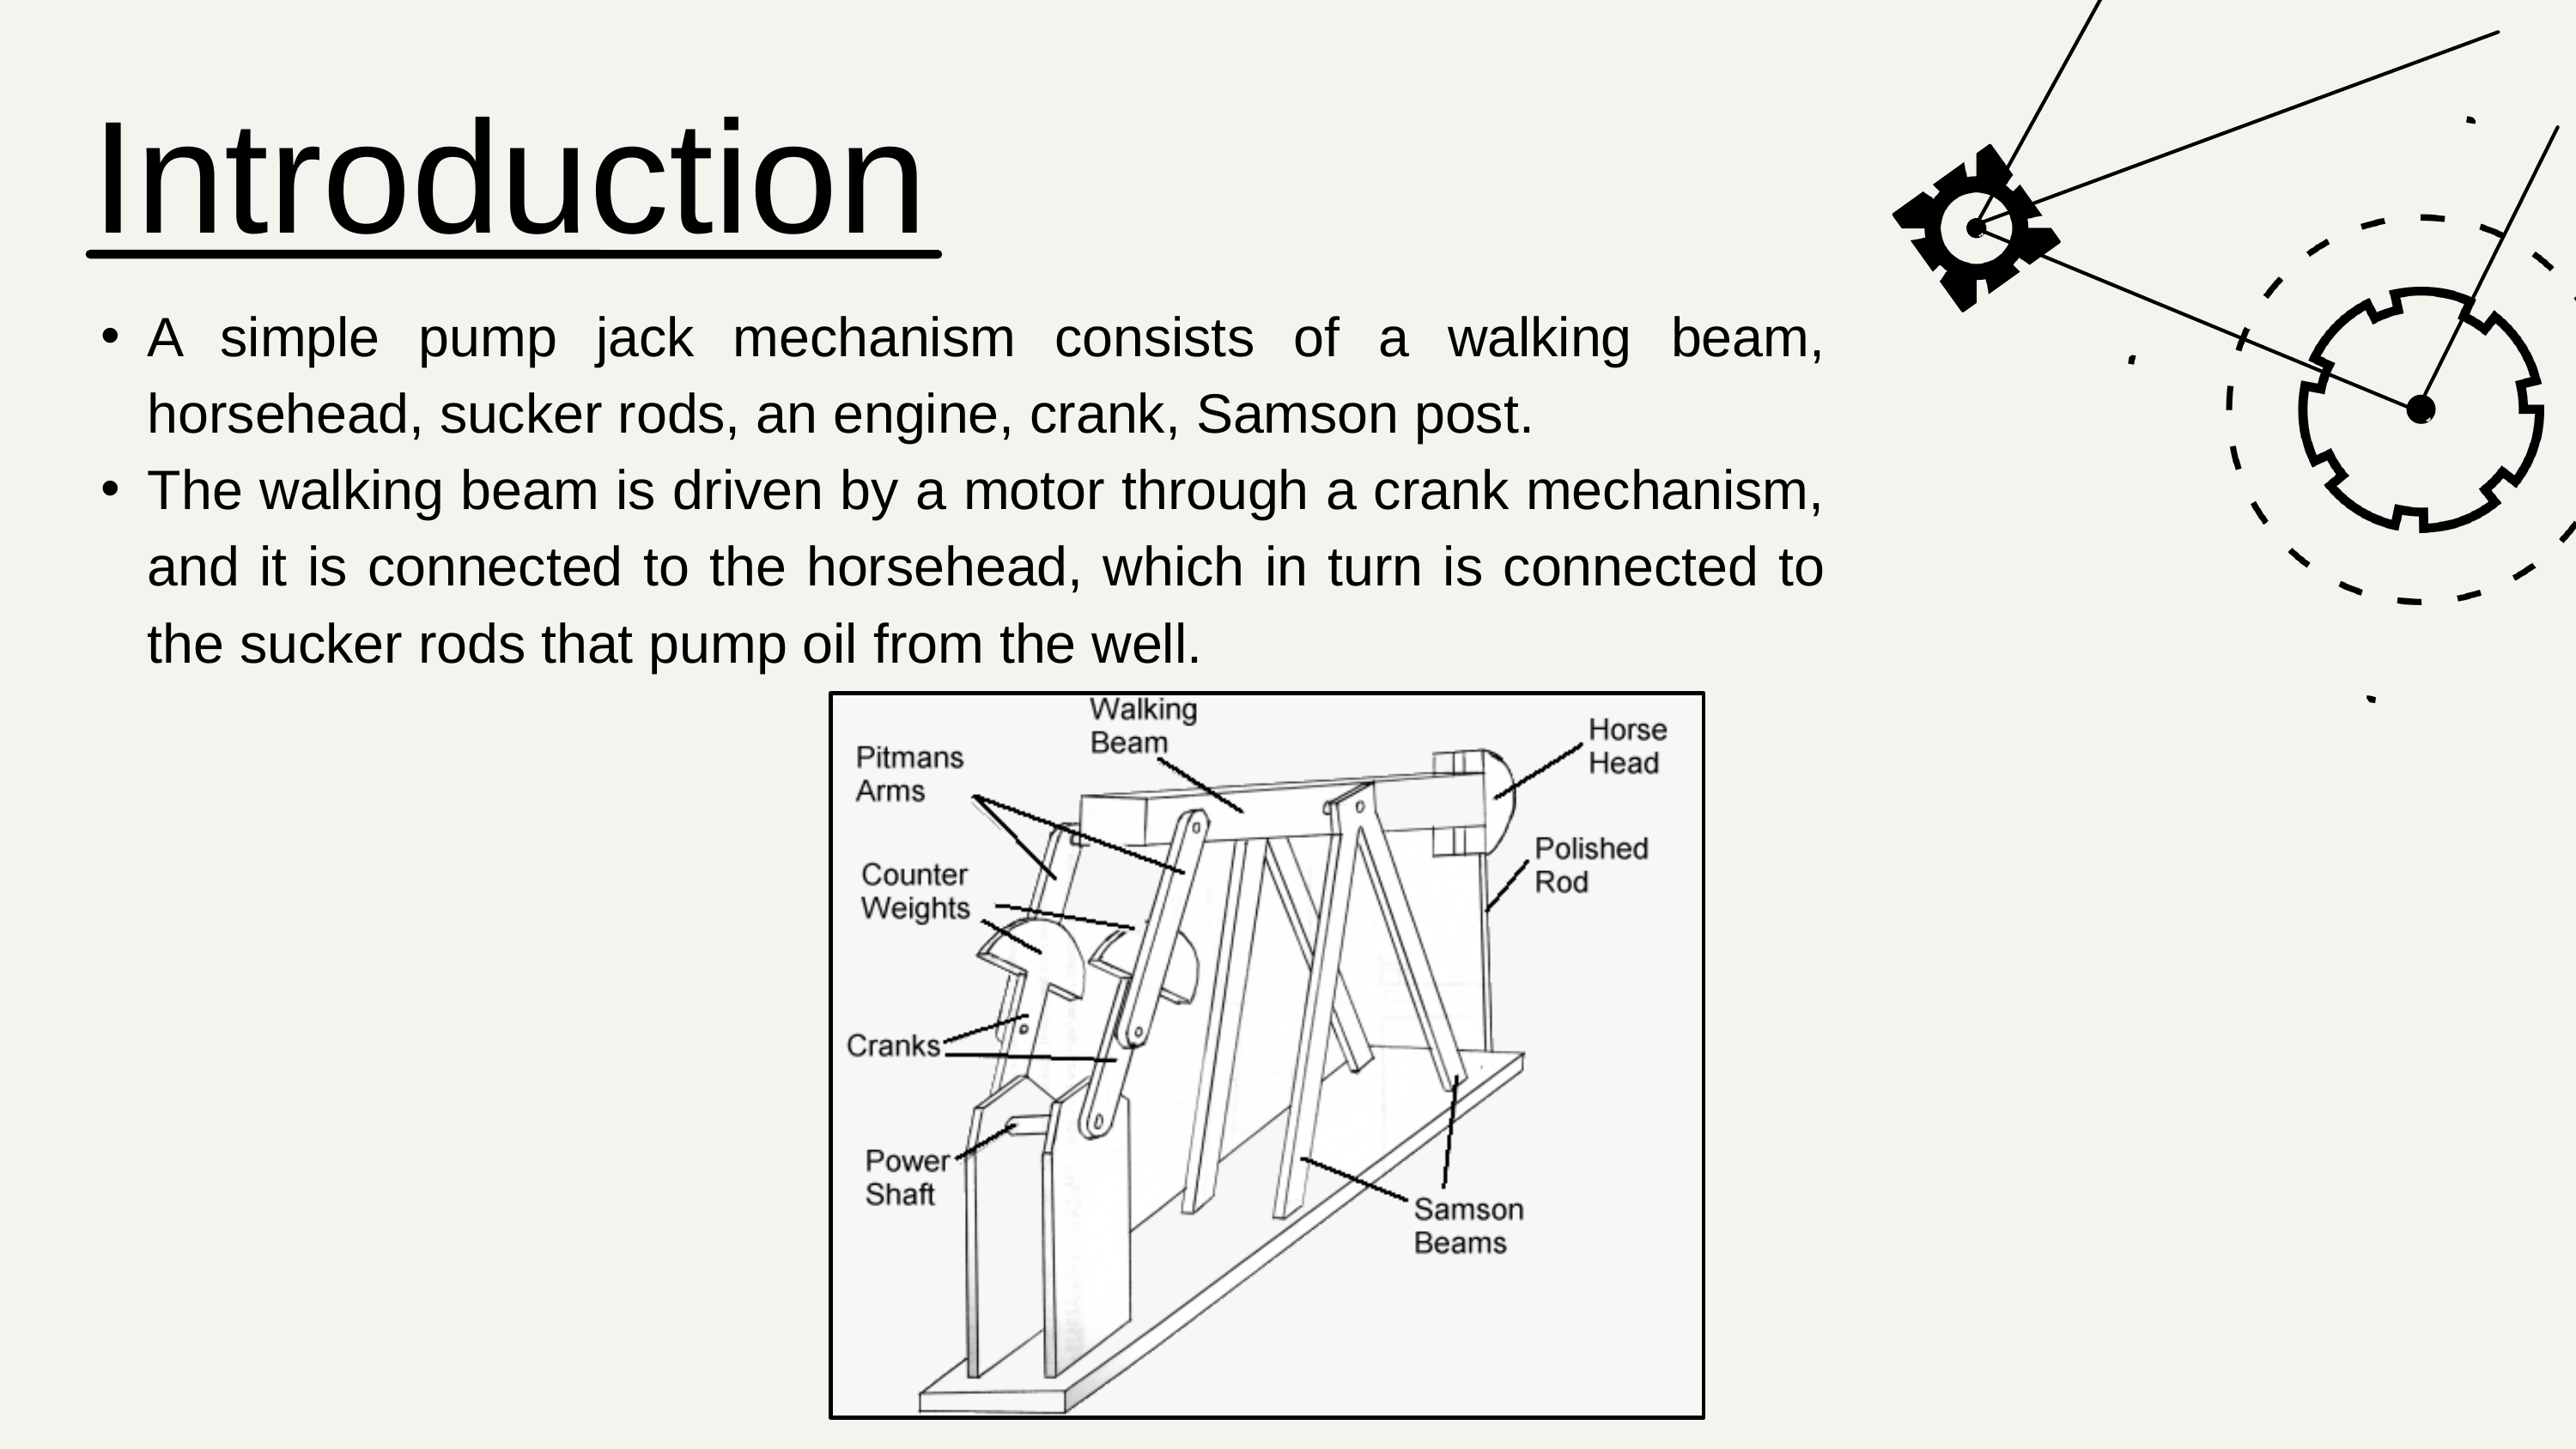

Introduction

A simple pump jack mechanism consists of a walking beam, horsehead, sucker rods, an engine, crank, Samson post.
The walking beam is driven by a motor through a crank mechanism, and it is connected to the horsehead, which in turn is connected to the sucker rods that pump oil from the well.